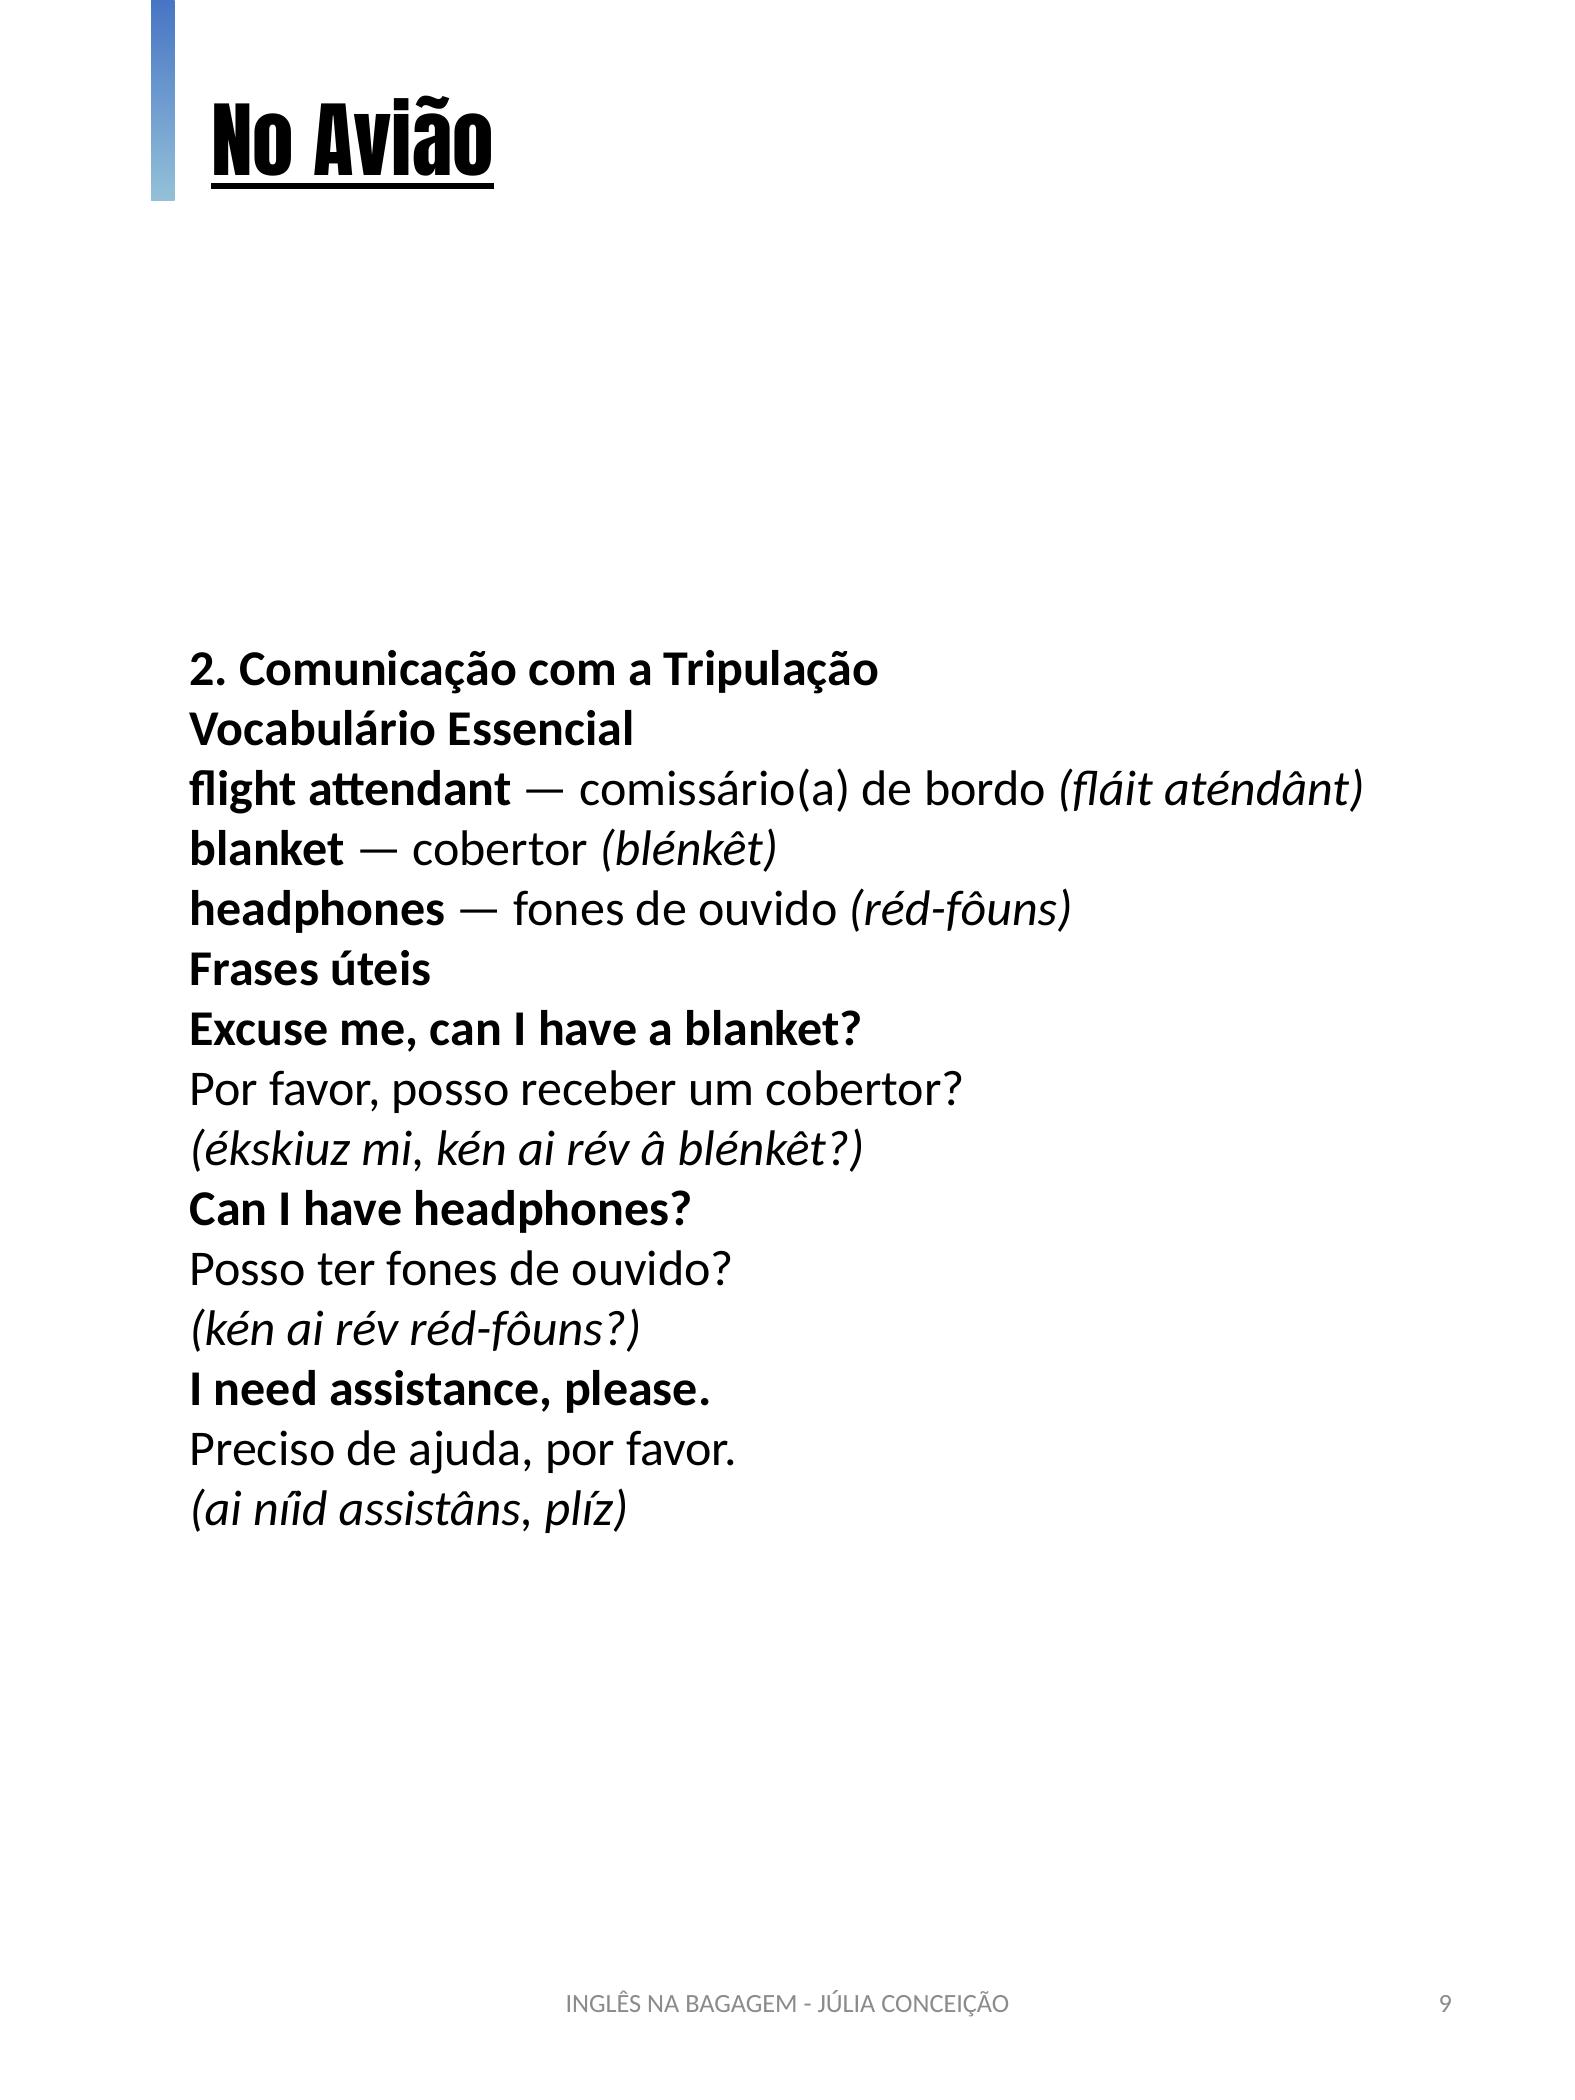

No Avião
2. Comunicação com a Tripulação
Vocabulário Essencial
flight attendant — comissário(a) de bordo (fláit aténdânt)
blanket — cobertor (blénkêt)
headphones — fones de ouvido (réd-fôuns)
Frases úteis
Excuse me, can I have a blanket?
Por favor, posso receber um cobertor?
(ékskiuz mi, kén ai rév â blénkêt?)
Can I have headphones?
Posso ter fones de ouvido?
(kén ai rév réd-fôuns?)
I need assistance, please.
Preciso de ajuda, por favor.
(ai níid assistâns, plíz)

INGLÊS NA BAGAGEM - JÚLIA CONCEIÇÃO
9